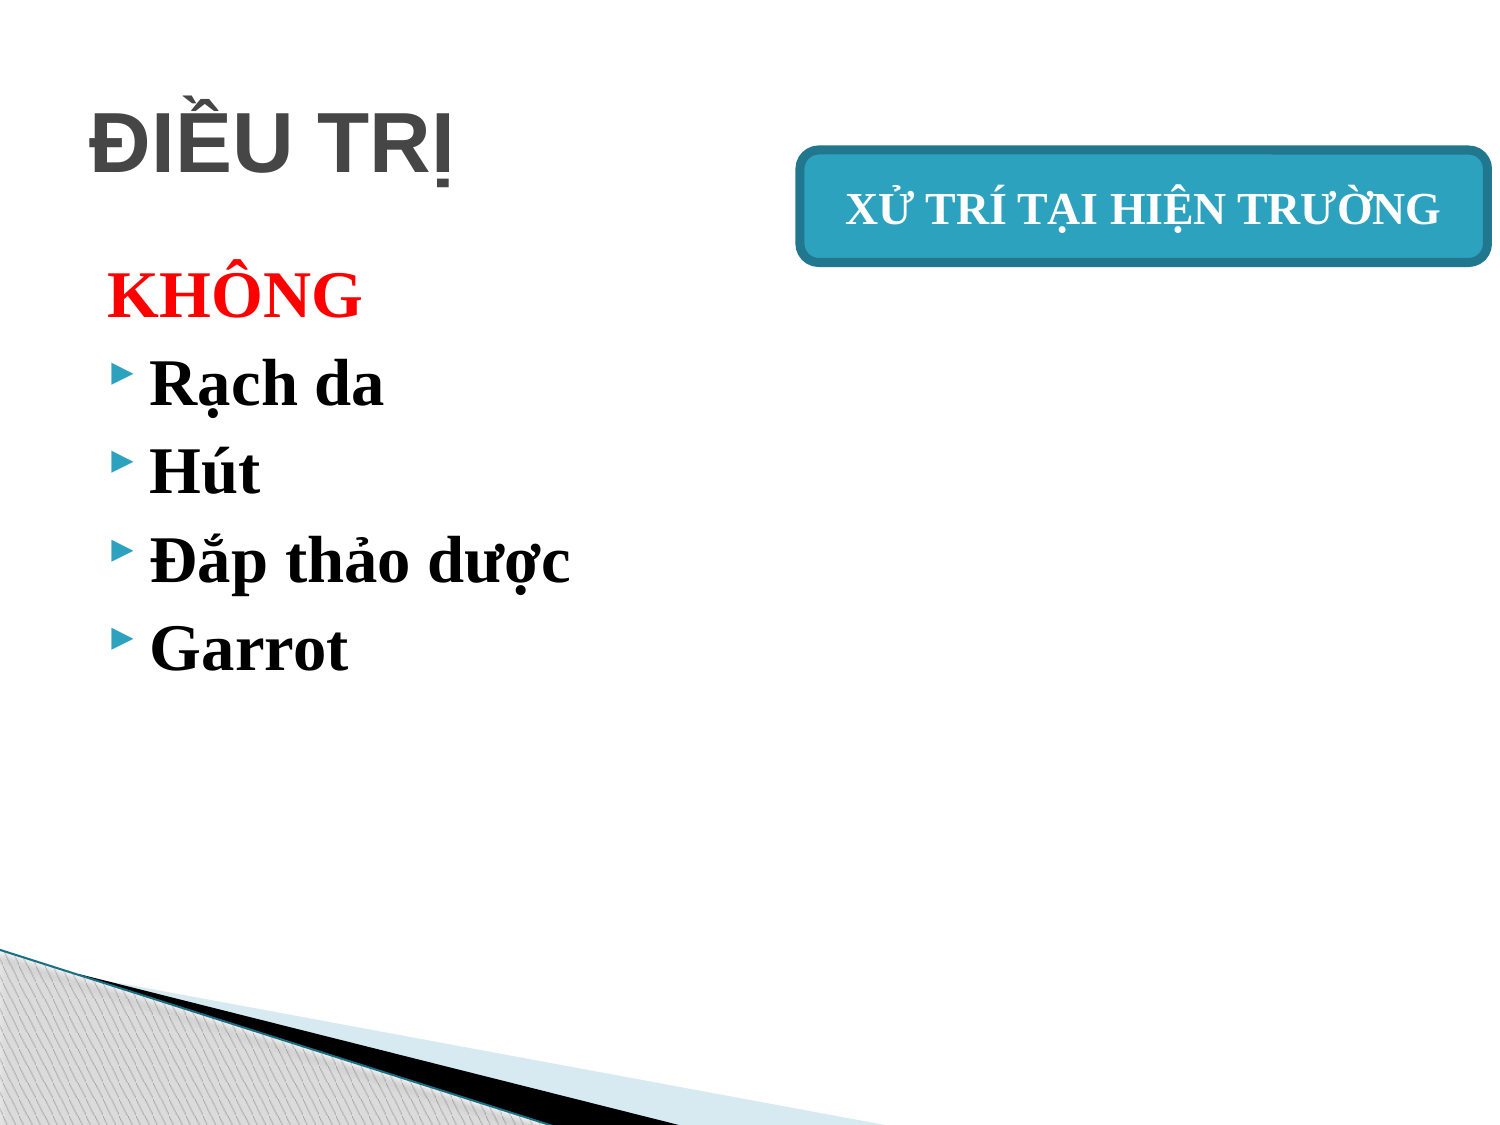

# ĐIỀU TRỊ
XỬ TRÍ TẠI HIỆN TRƯỜNG
KHÔNG
Rạch da
Hút
Đắp thảo dược
Garrot